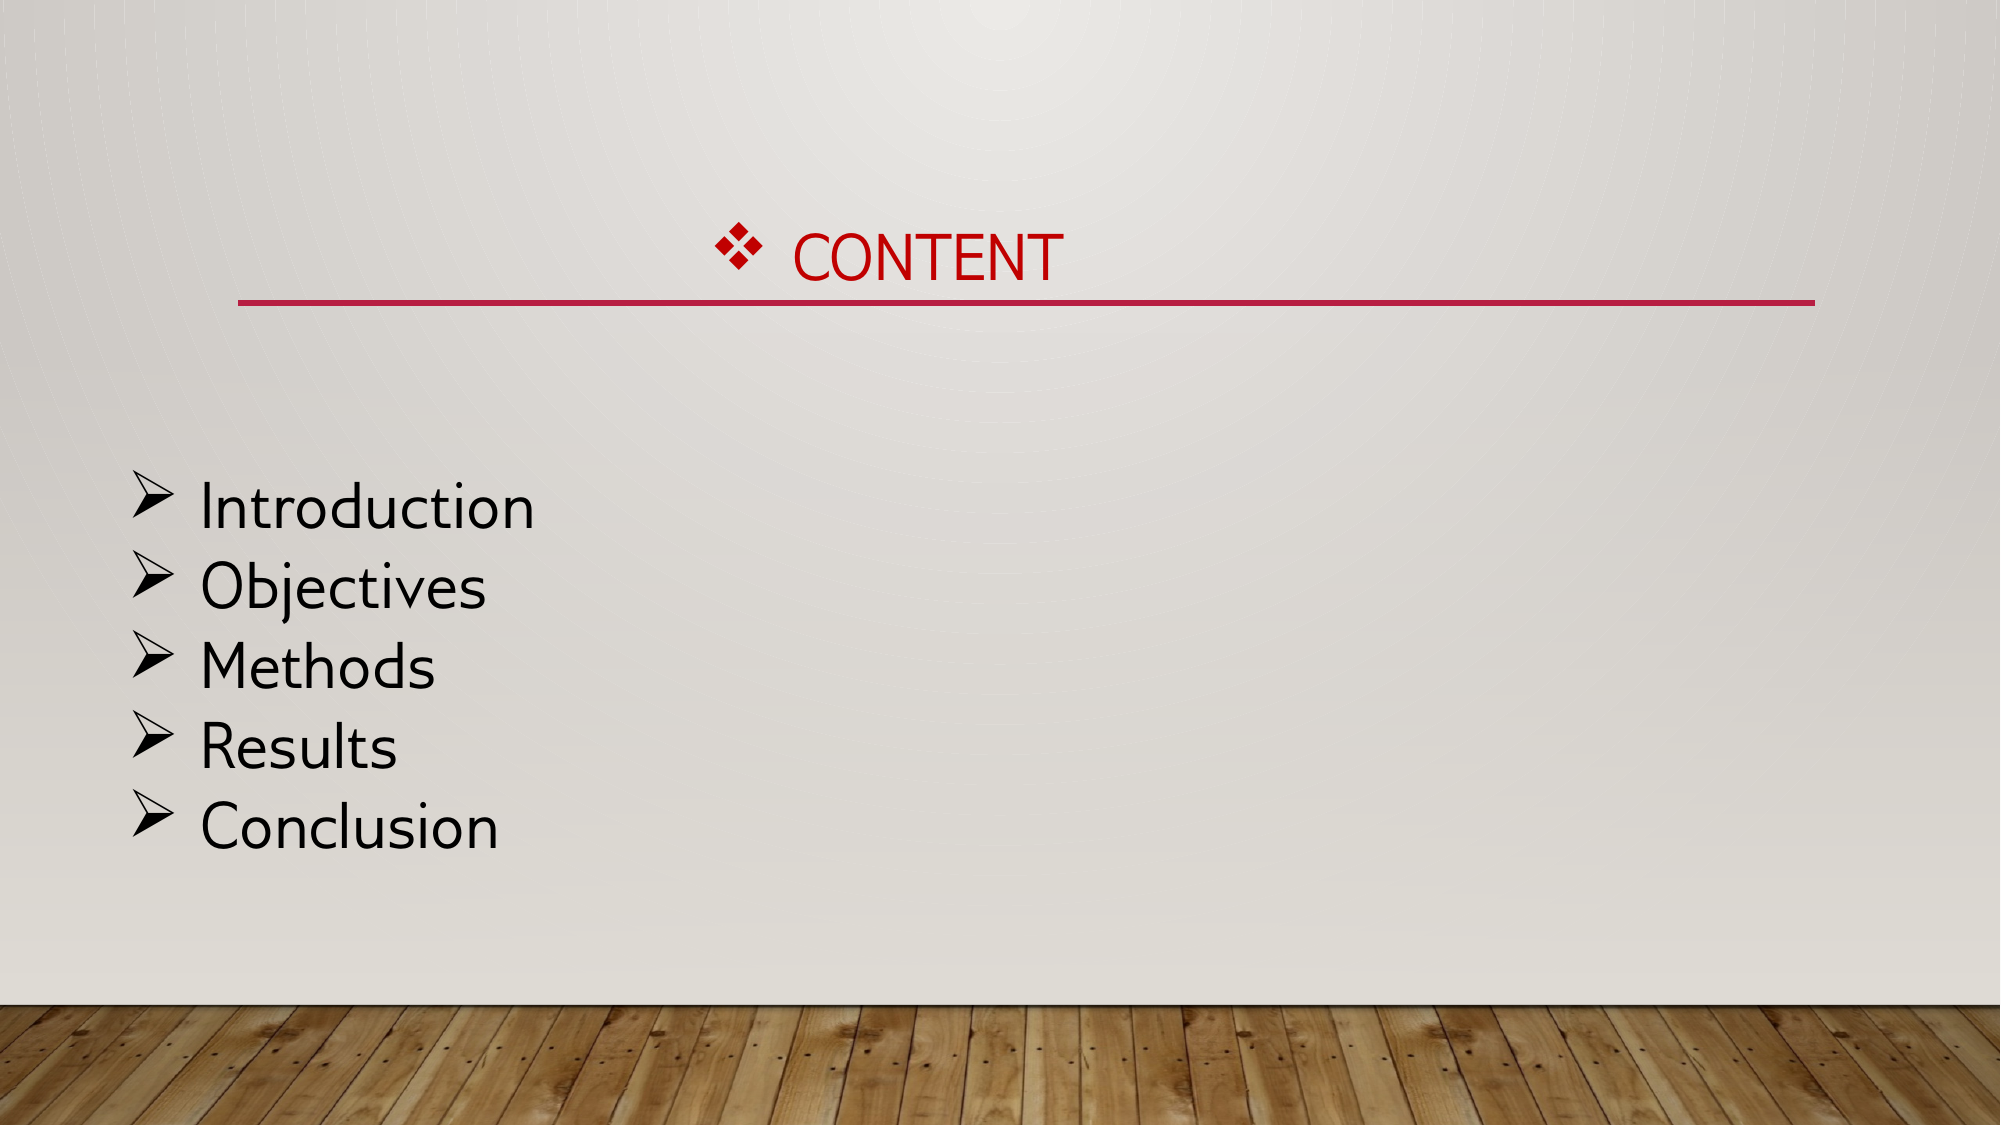

# Content
 Introduction
 Objectives
 Methods
 Results
 Conclusion